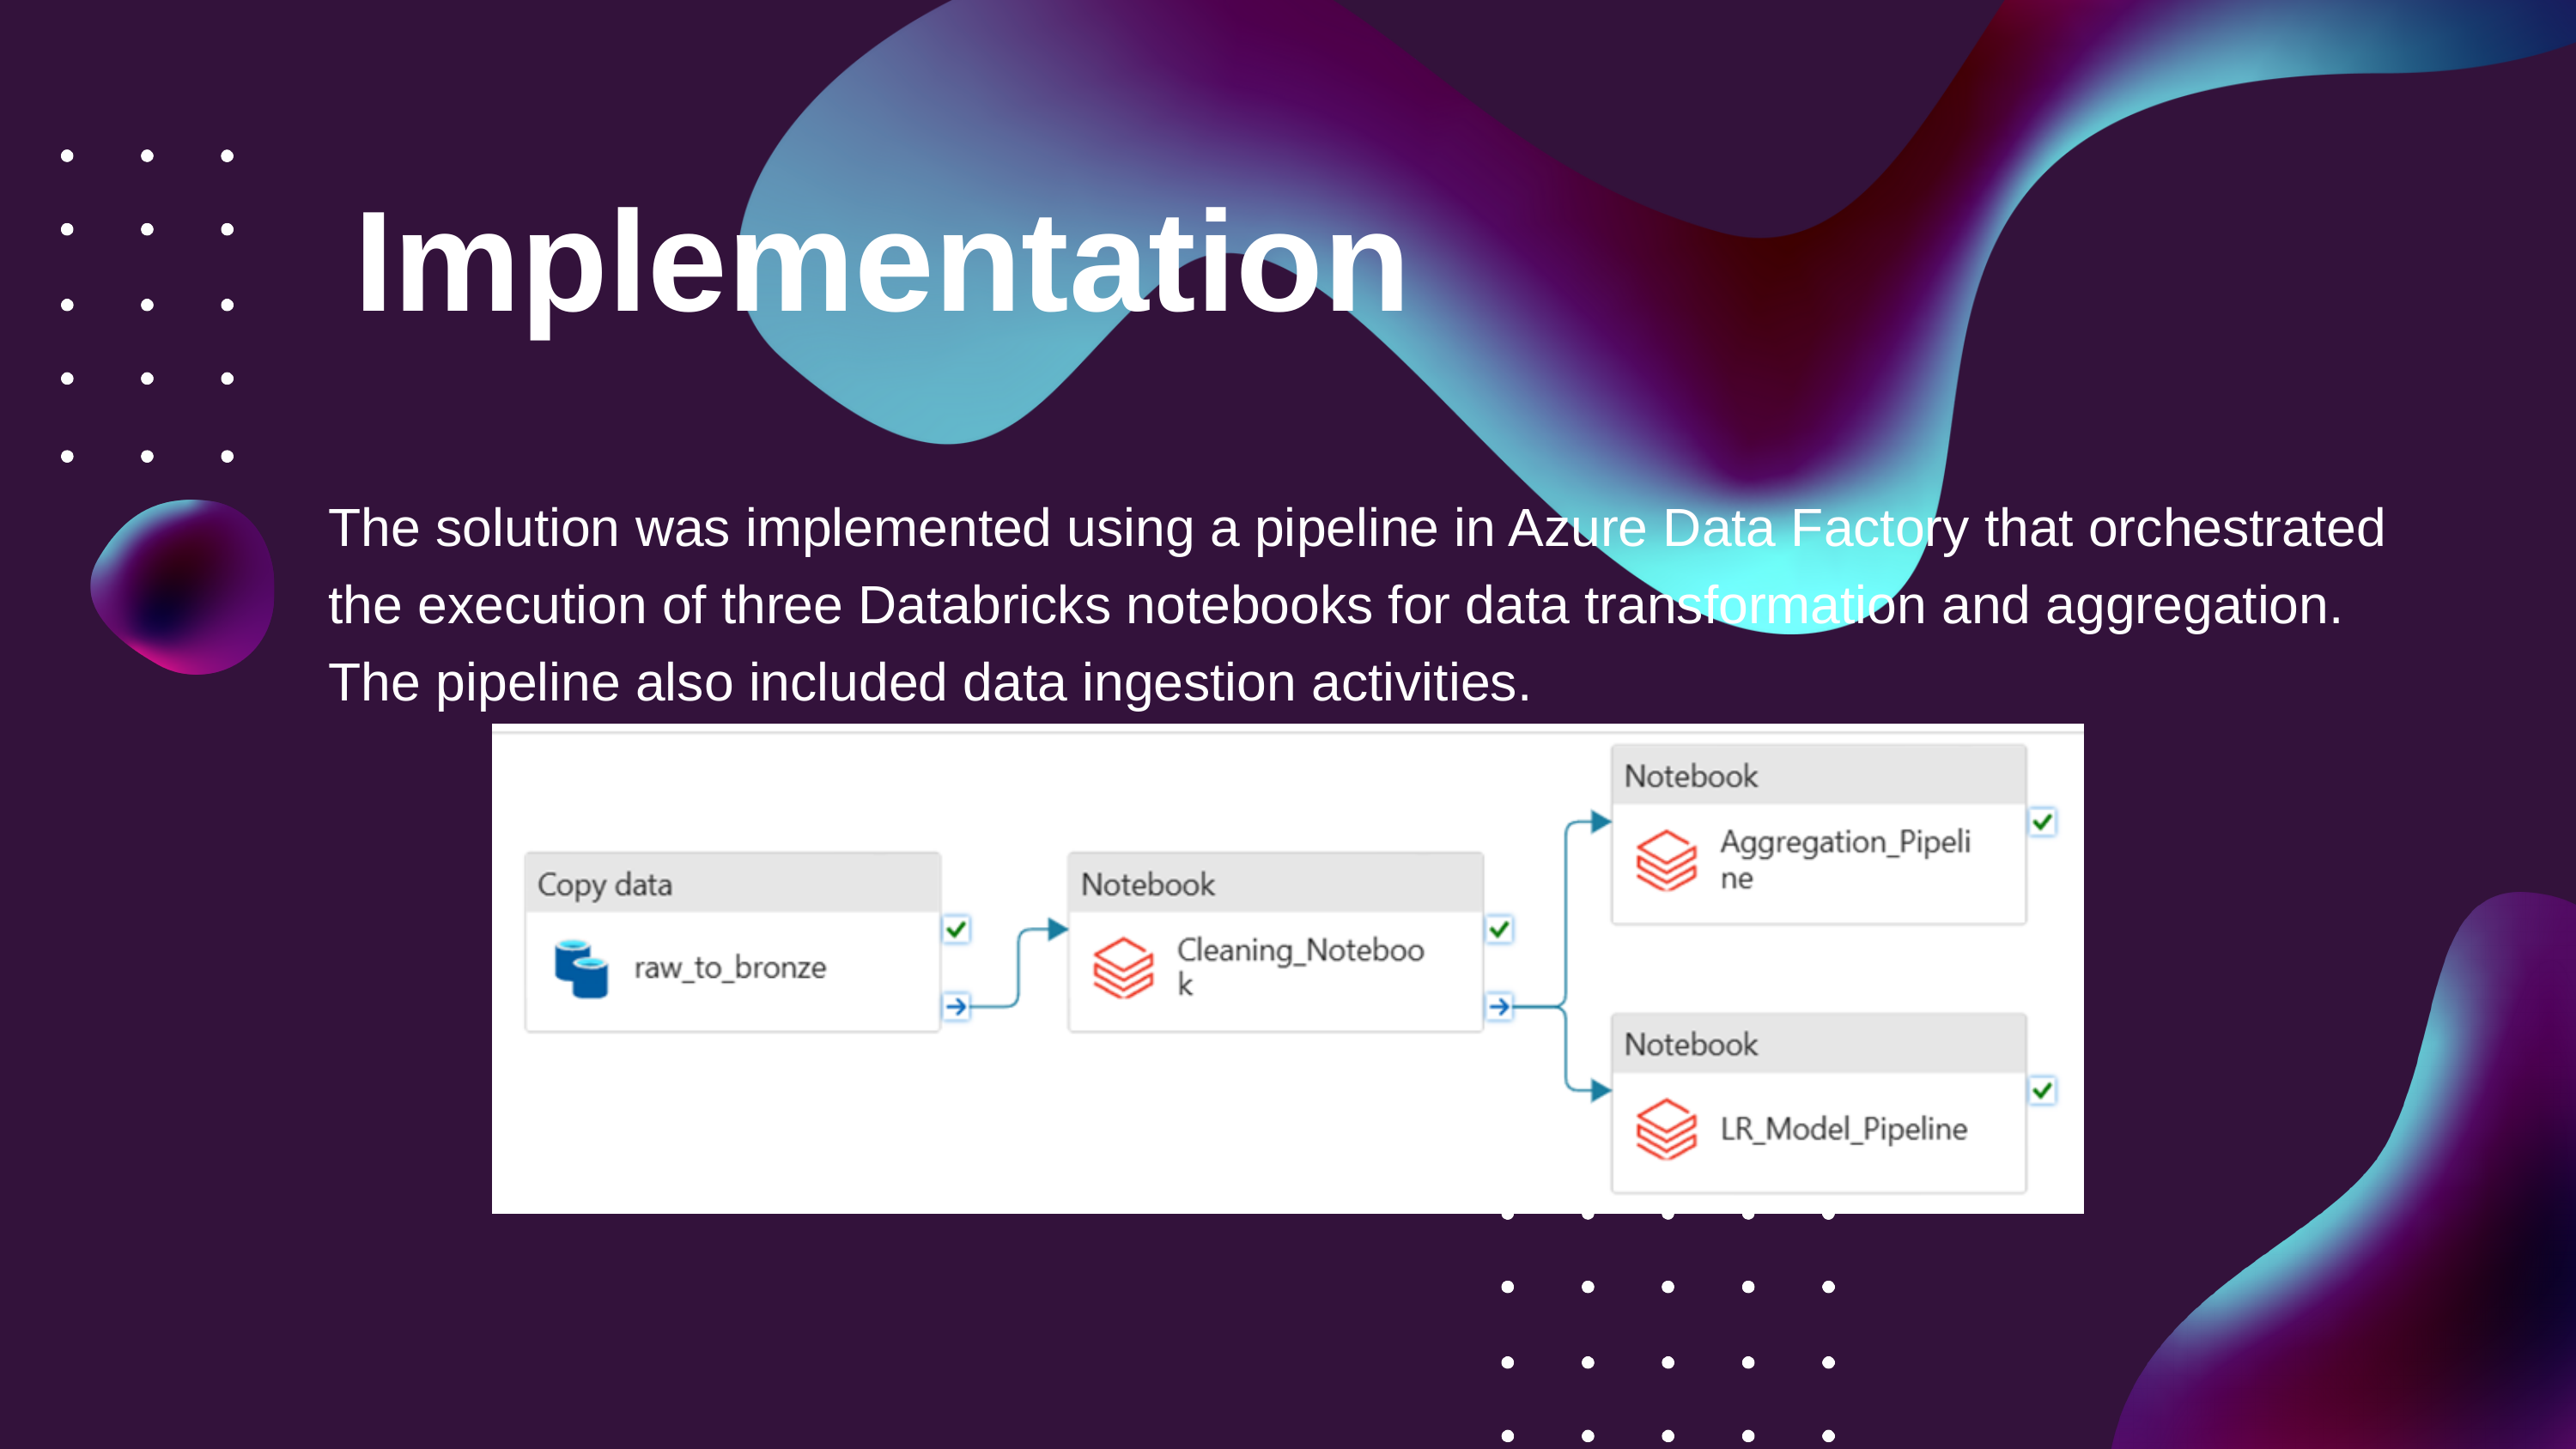

Implementation
The solution was implemented using a pipeline in Azure Data Factory that orchestrated the execution of three Databricks notebooks for data transformation and aggregation. The pipeline also included data ingestion activities.